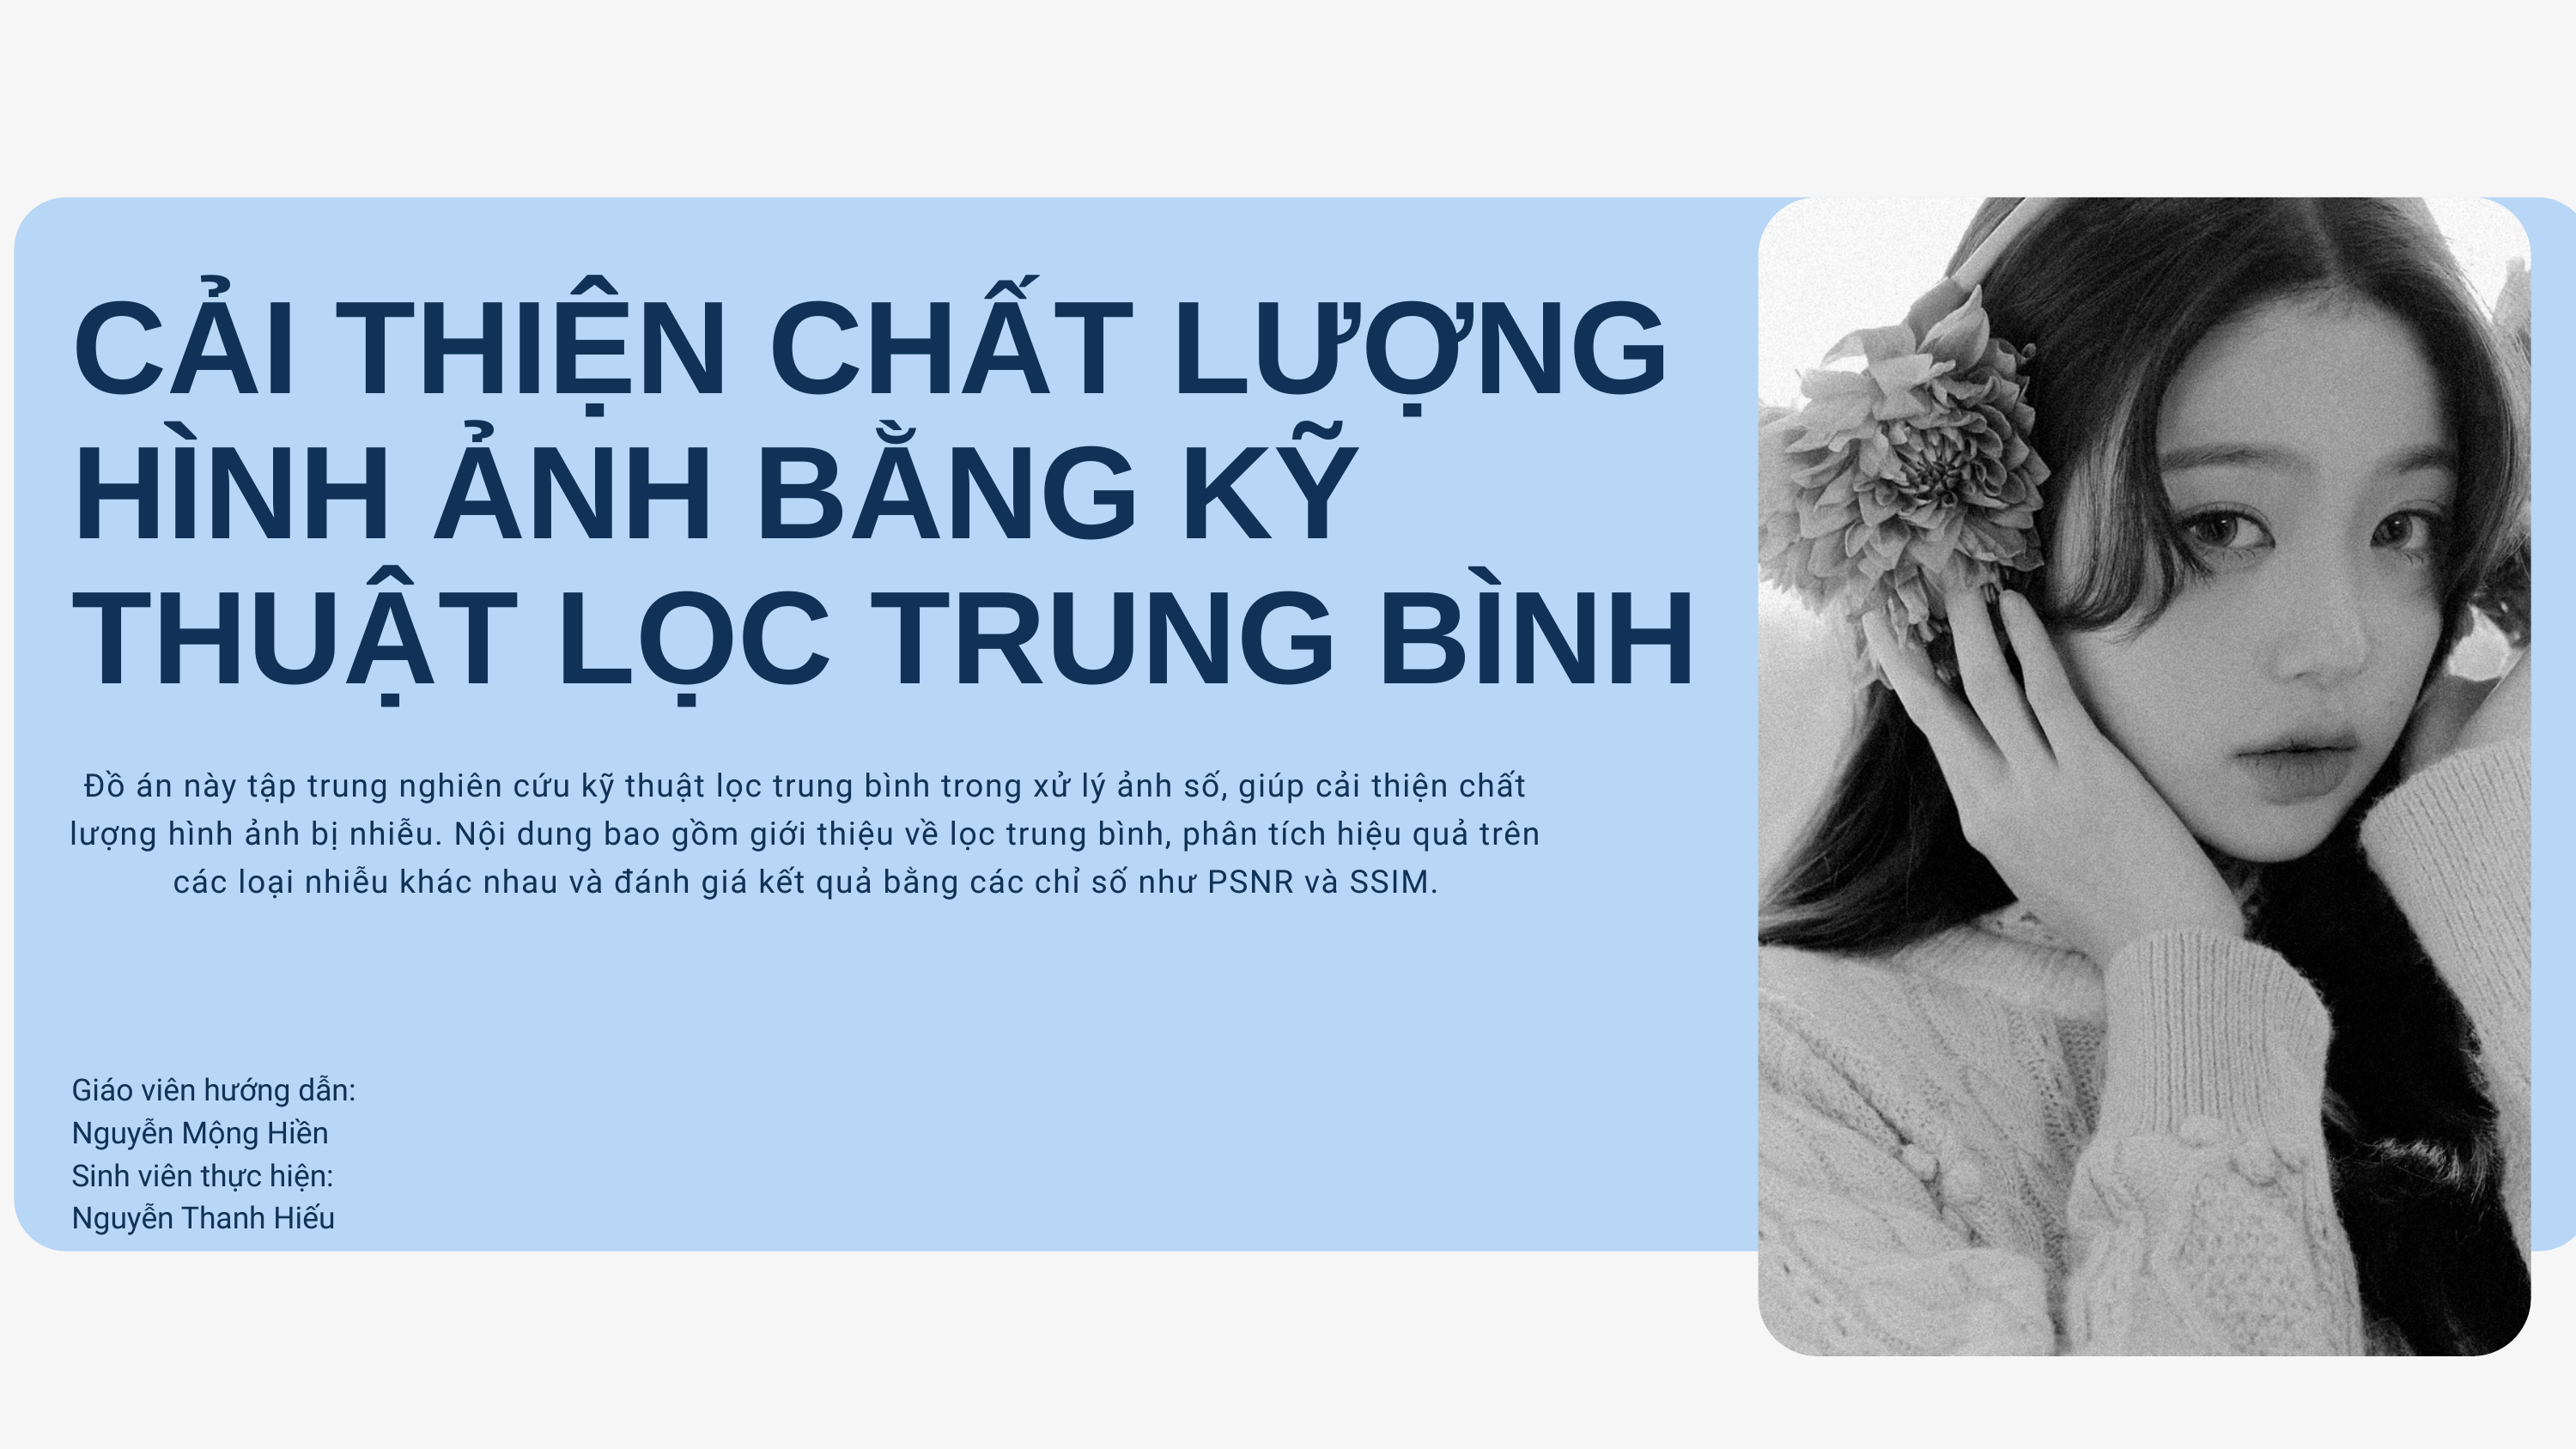

CẢI THIỆN CHẤT LƯỢNG HÌNH ẢNH BẰNG KỸ THUẬT LỌC TRUNG BÌNH
Đồ án này tập trung nghiên cứu kỹ thuật lọc trung bình trong xử lý ảnh số, giúp cải thiện chất lượng hình ảnh bị nhiễu. Nội dung bao gồm giới thiệu về lọc trung bình, phân tích hiệu quả trên các loại nhiễu khác nhau và đánh giá kết quả bằng các chỉ số như PSNR và SSIM.
Giáo viên hướng dẫn:
Nguyễn Mộng Hiền
Sinh viên thực hiện:
Nguyễn Thanh Hiếu